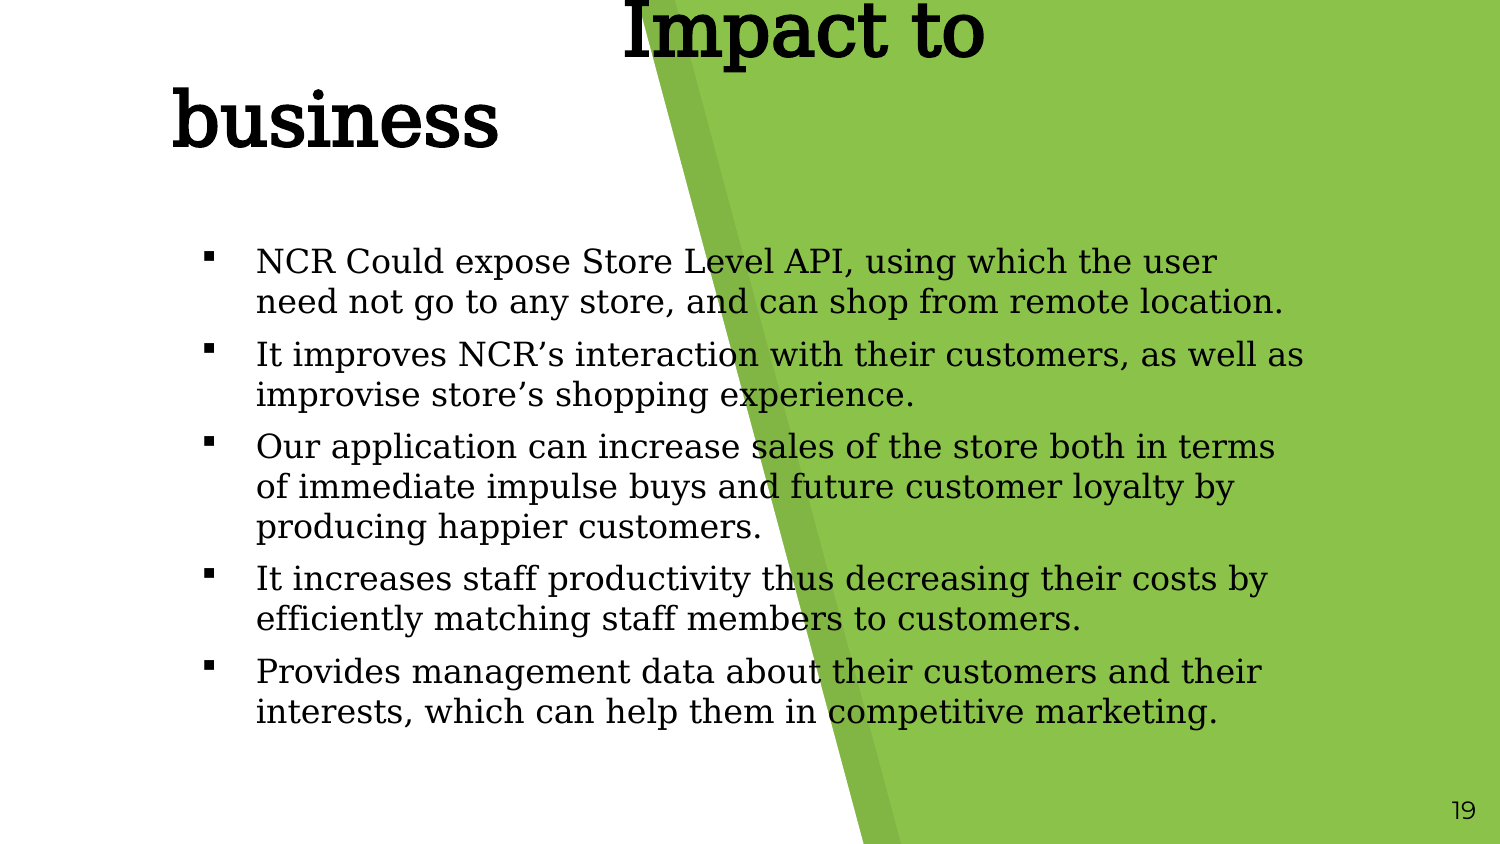

# ​ Impact to business​
NCR Could expose Store Level API, using which the user need not go to any store, and can shop from remote location.
It improves NCR’s interaction with their customers, as well as improvise store’s shopping experience.
Our application can increase sales of the store both in terms of immediate impulse buys and future customer loyalty by producing happier customers.​
It increases staff productivity thus decreasing their costs by efficiently matching staff members to customers.
​Provides management data about their customers and their interests, which can help them in competitive marketing.​
19